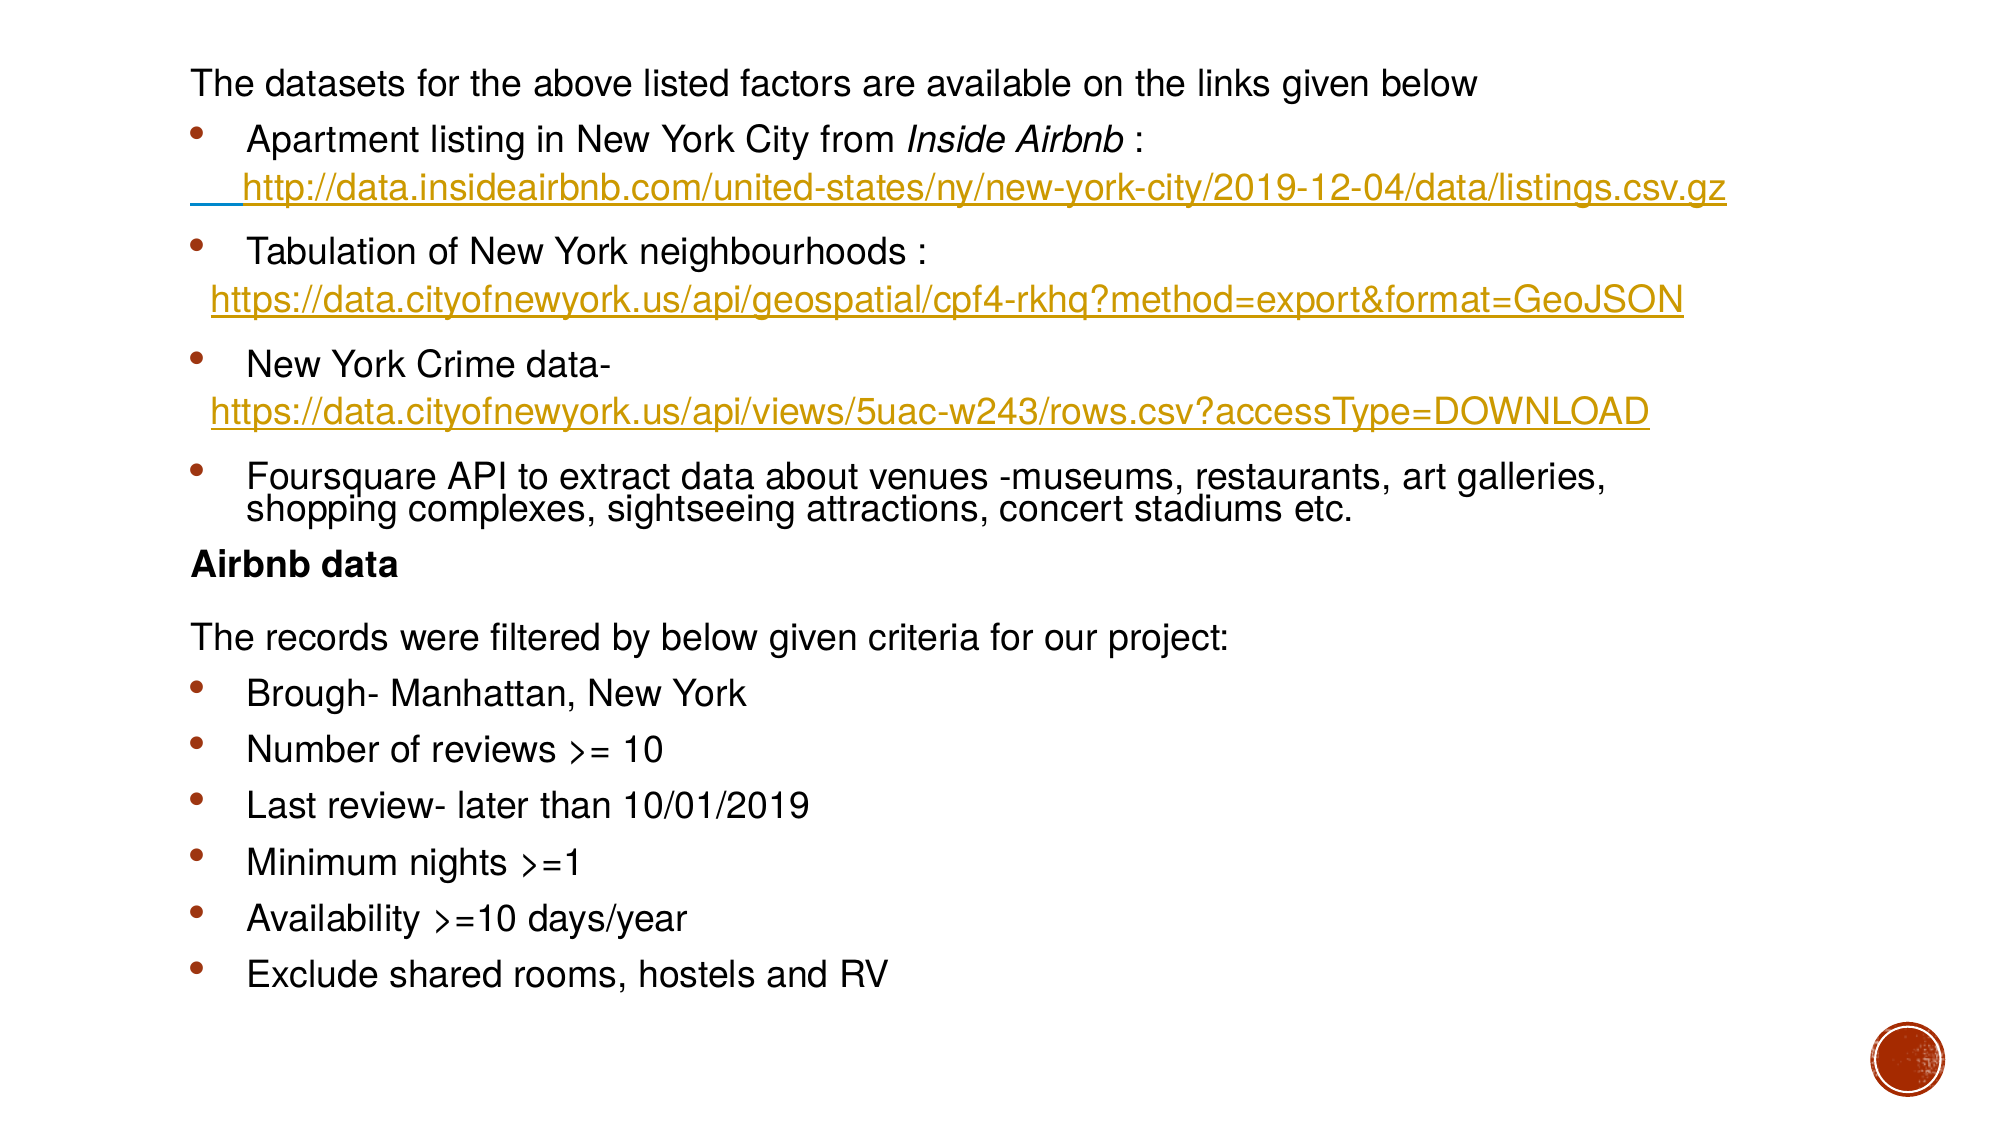

The datasets for the above listed factors are available on the links given below
Apartment listing in New York City from Inside Airbnb :
     http://data.insideairbnb.com/united-states/ny/new-york-city/2019-12-04/data/listings.csv.gz
Tabulation of New York neighbourhoods :
https://data.cityofnewyork.us/api/geospatial/cpf4-rkhq?method=export&format=GeoJSON
New York Crime data-
https://data.cityofnewyork.us/api/views/5uac-w243/rows.csv?accessType=DOWNLOAD
Foursquare API to extract data about venues -museums, restaurants, art galleries, shopping complexes, sightseeing attractions, concert stadiums etc.
Airbnb data
The records were filtered by below given criteria for our project:
Brough- Manhattan, New York
Number of reviews >= 10
Last review- later than 10/01/2019
Minimum nights >=1
Availability >=10 days/year
Exclude shared rooms, hostels and RV